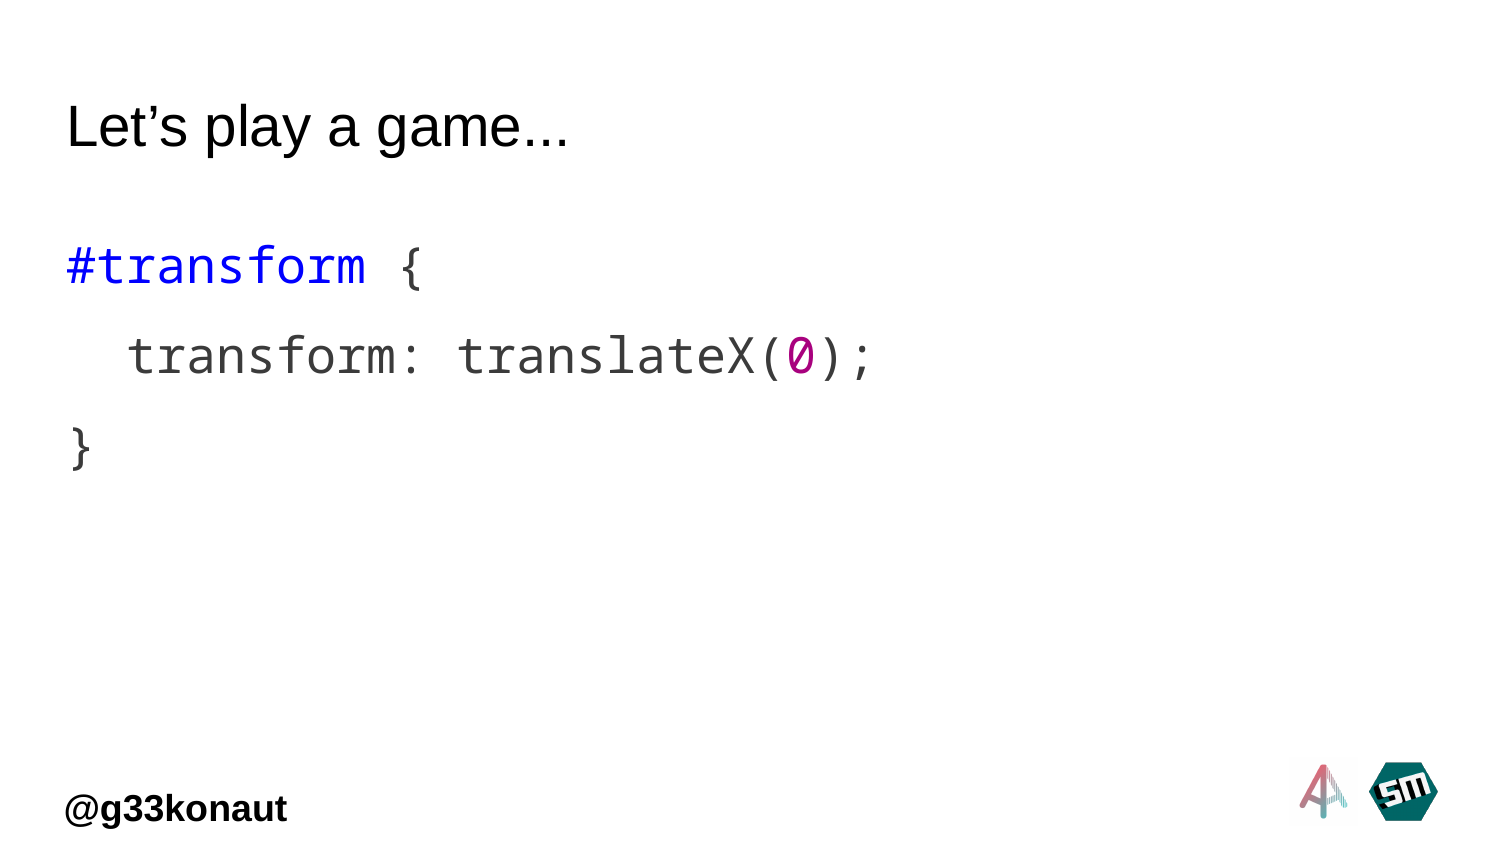

# Let’s play a game...
#transform {
  transform: translateX(0);
}